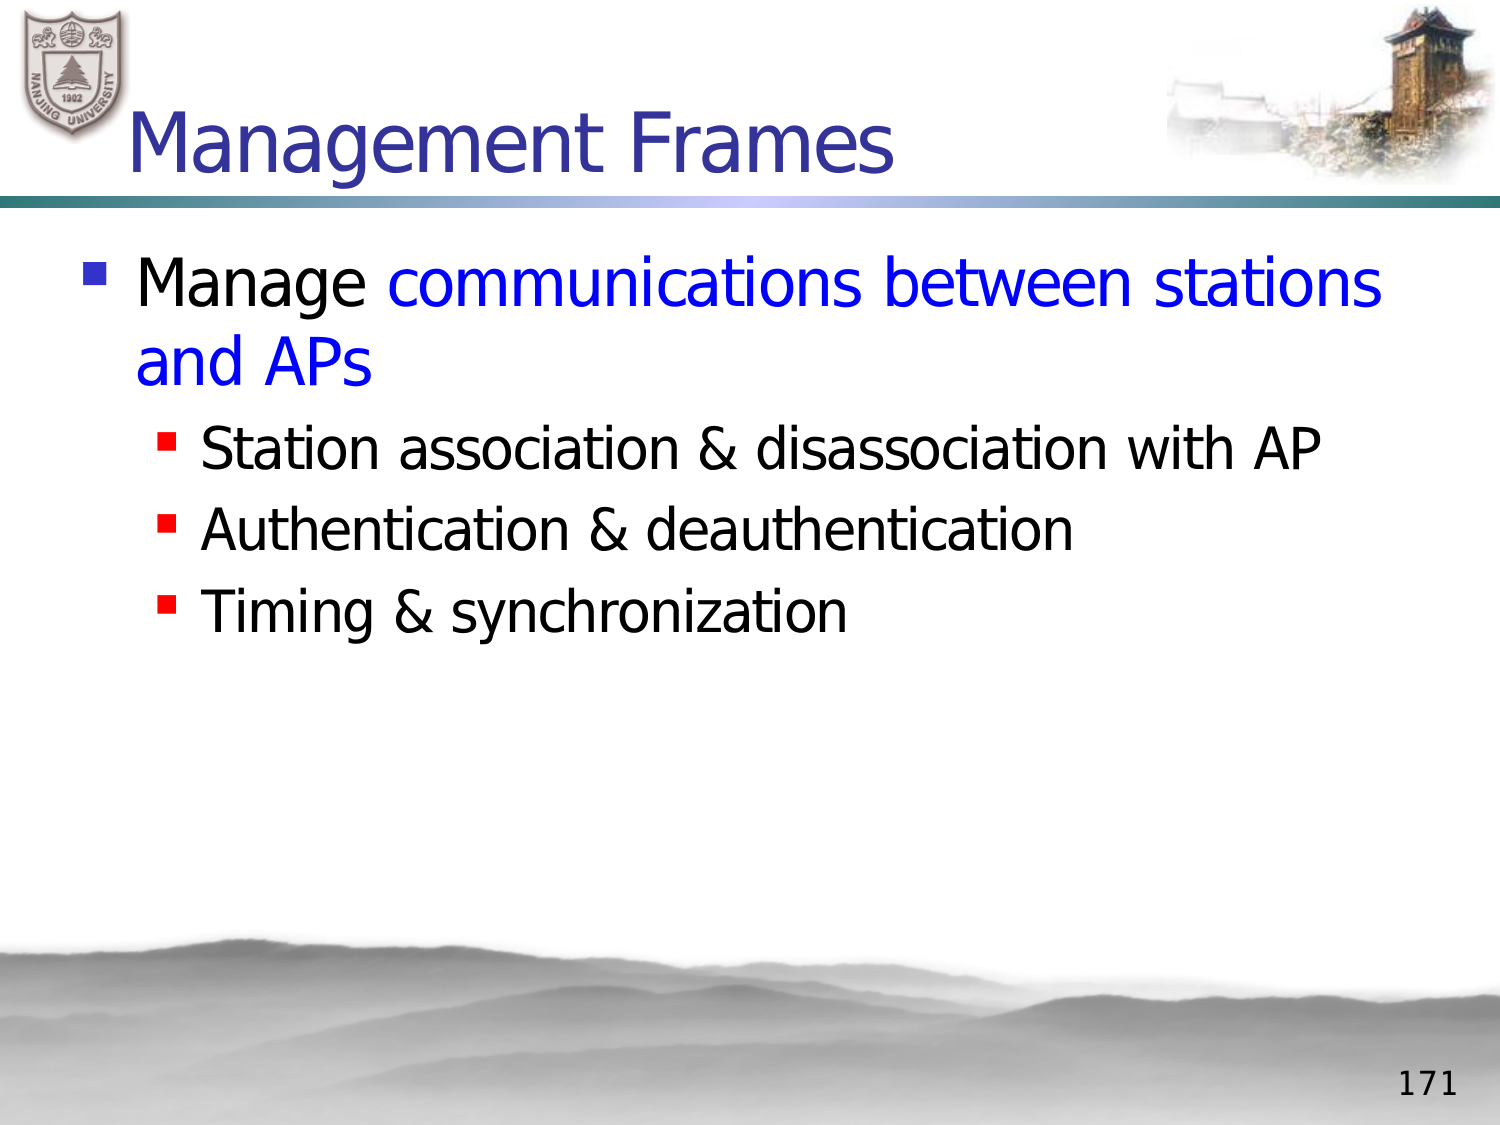

# Management Frames
Manage communications between stations and APs
Station association & disassociation with AP
Authentication & deauthentication
Timing & synchronization
171